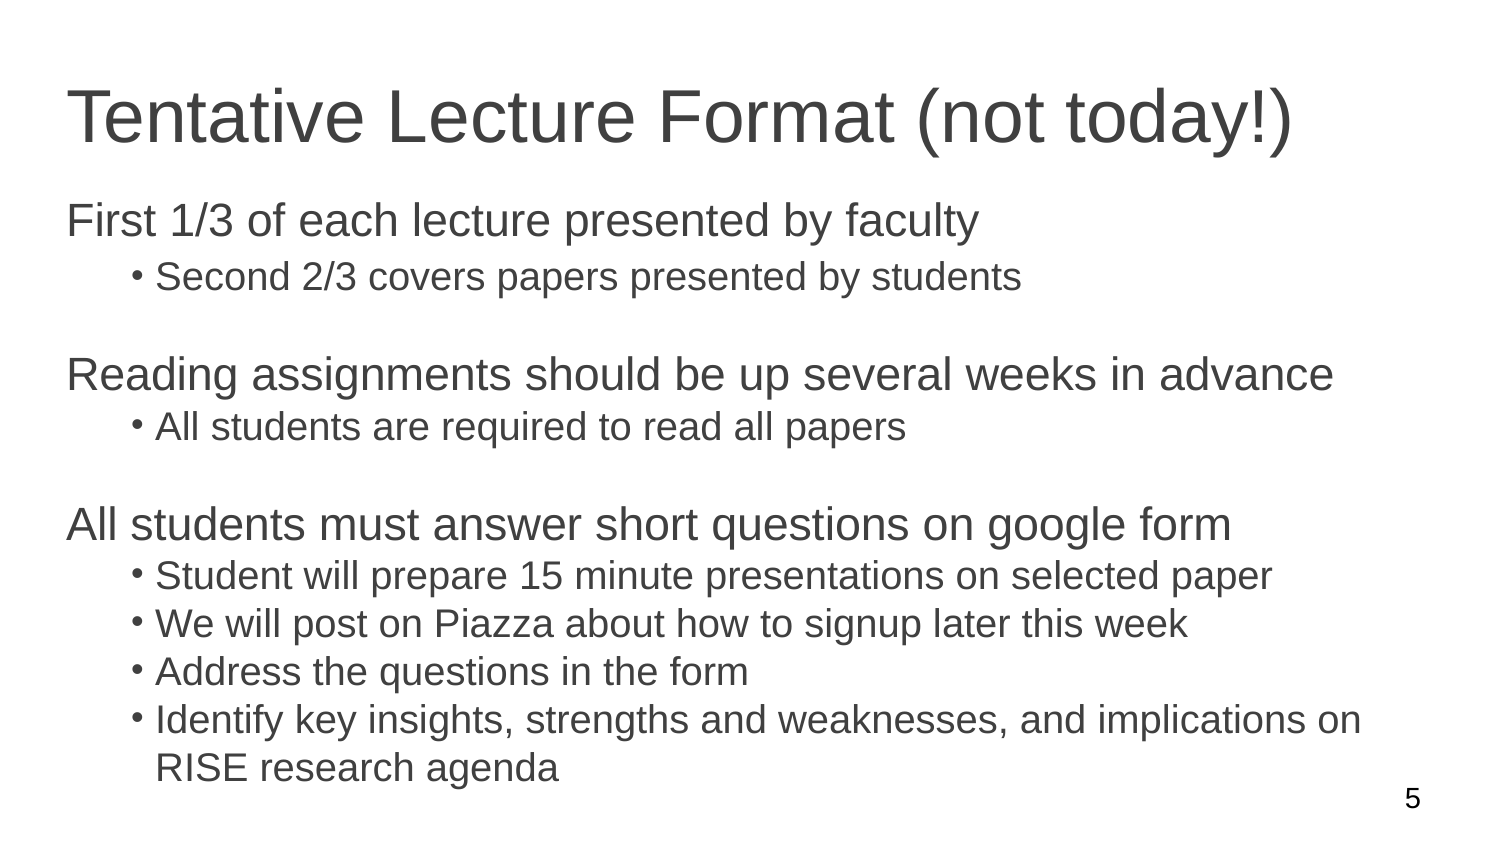

# Tentative Lecture Format (not today!)
First 1/3 of each lecture presented by faculty
Second 2/3 covers papers presented by students

Reading assignments should be up several weeks in advance
All students are required to read all papers

All students must answer short questions on google form
Student will prepare 15 minute presentations on selected paper
We will post on Piazza about how to signup later this week
Address the questions in the form
Identify key insights, strengths and weaknesses, and implications on RISE research agenda

5